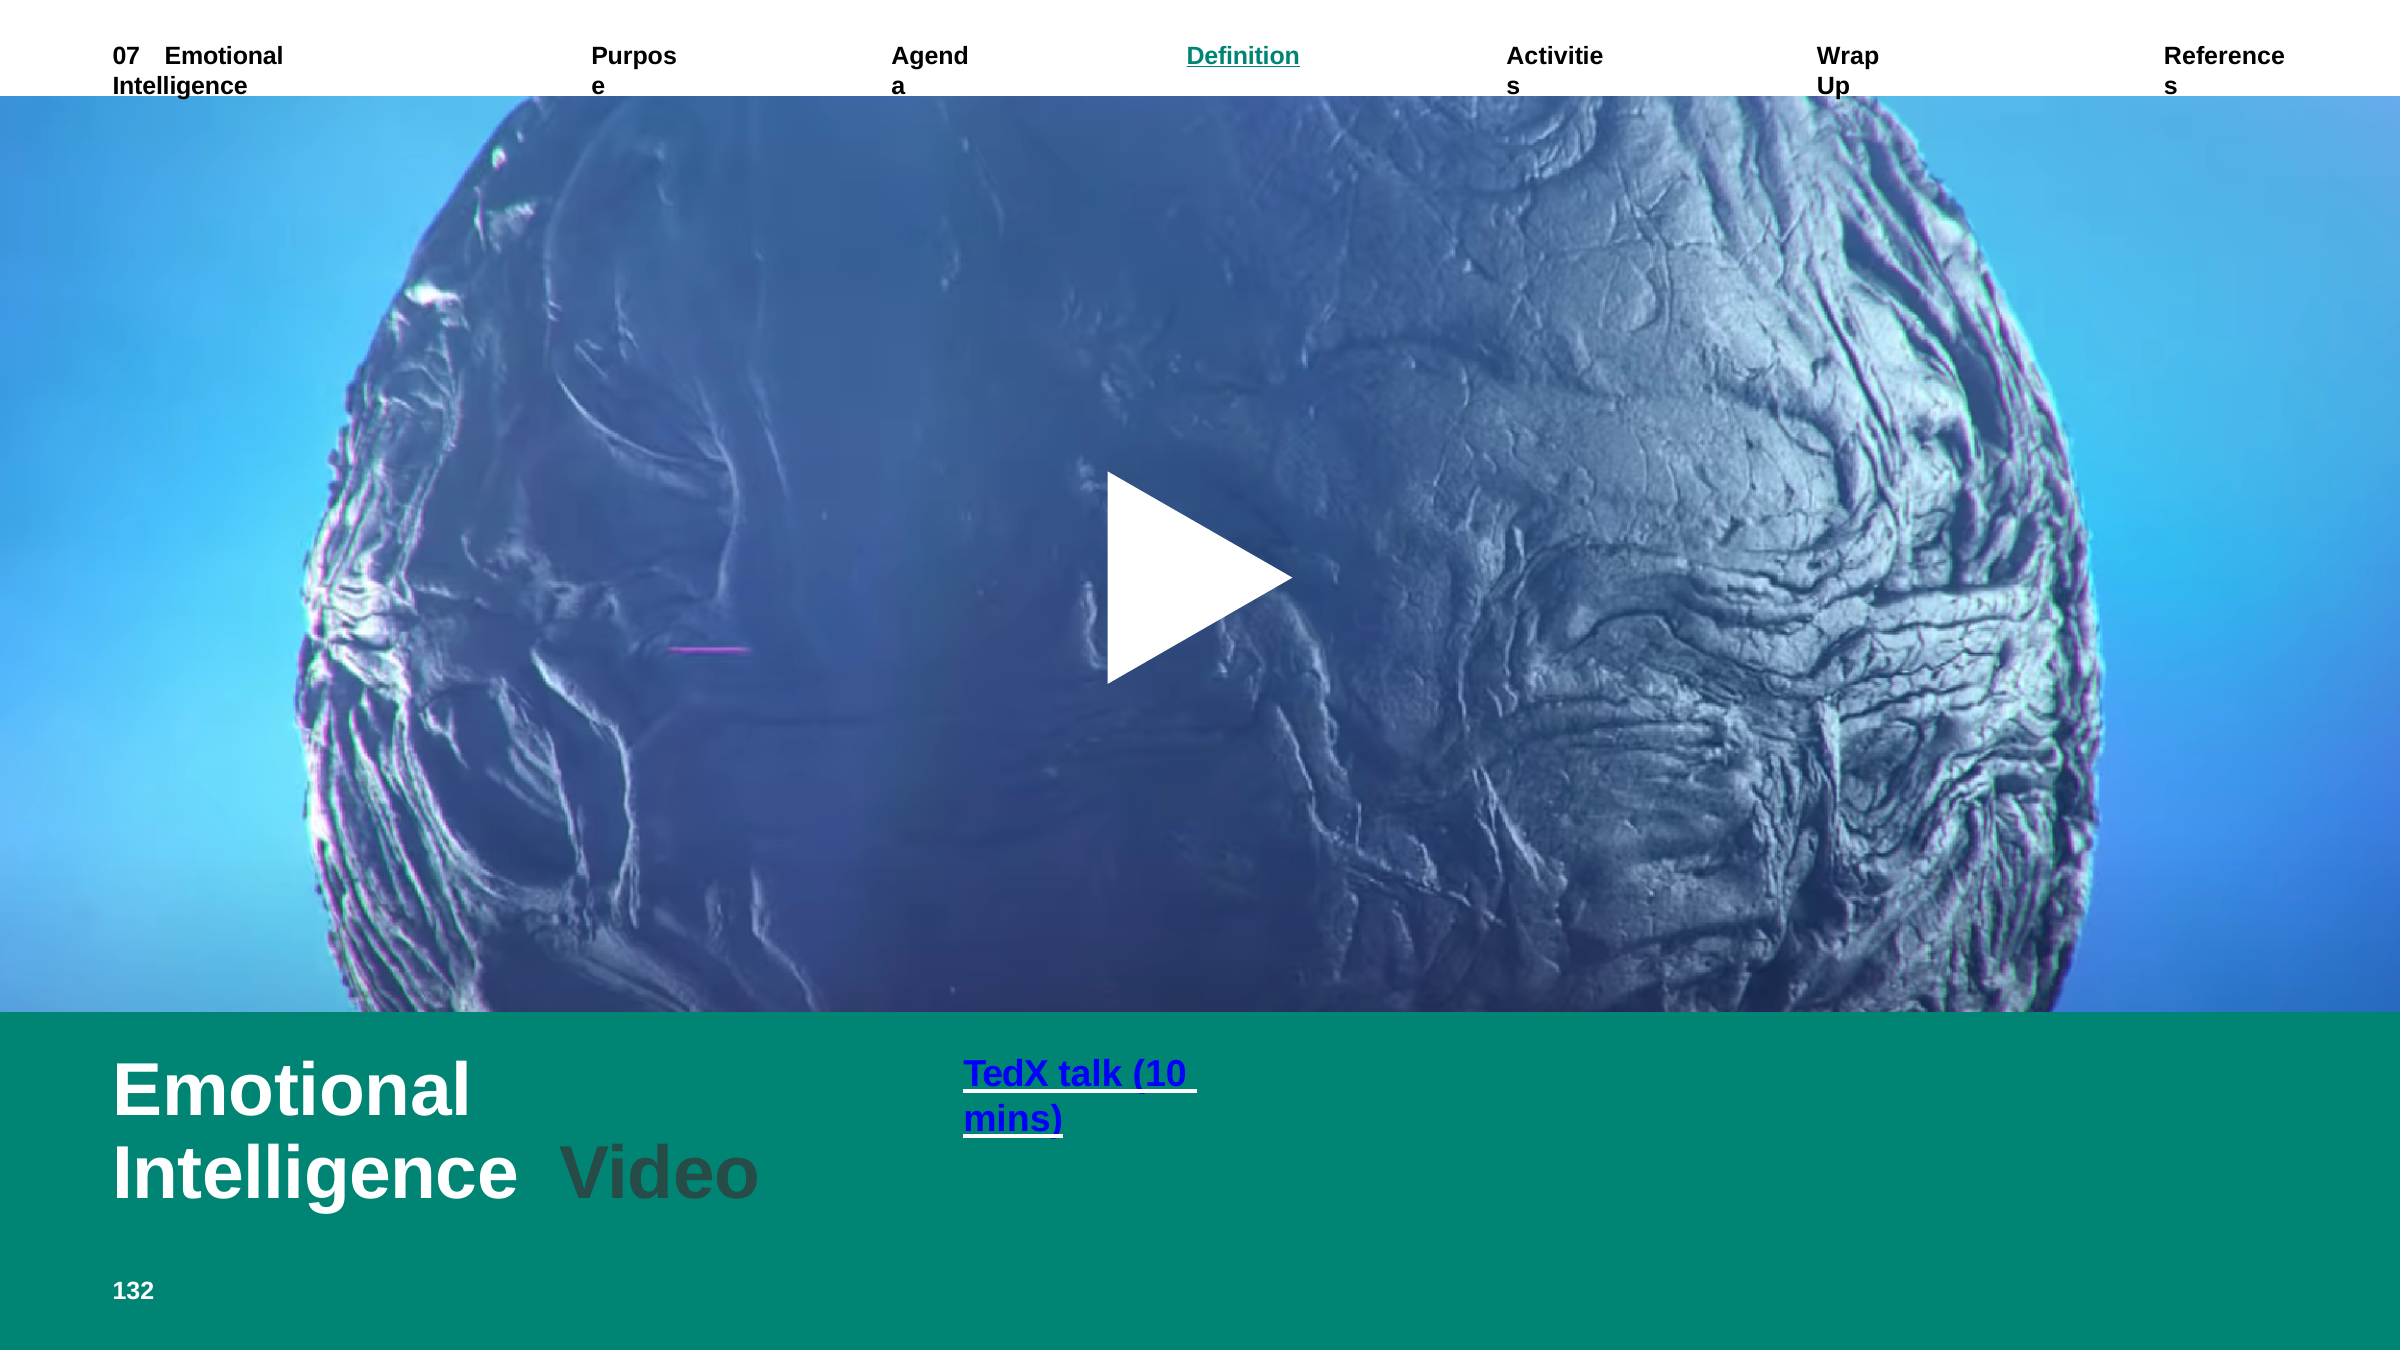

07	Emotional	Intelligence
Purpose
Agenda
Definition
Activities
Wrap	Up
References

Emotional Intelligence  Video
TedX talk (10 mins)
132